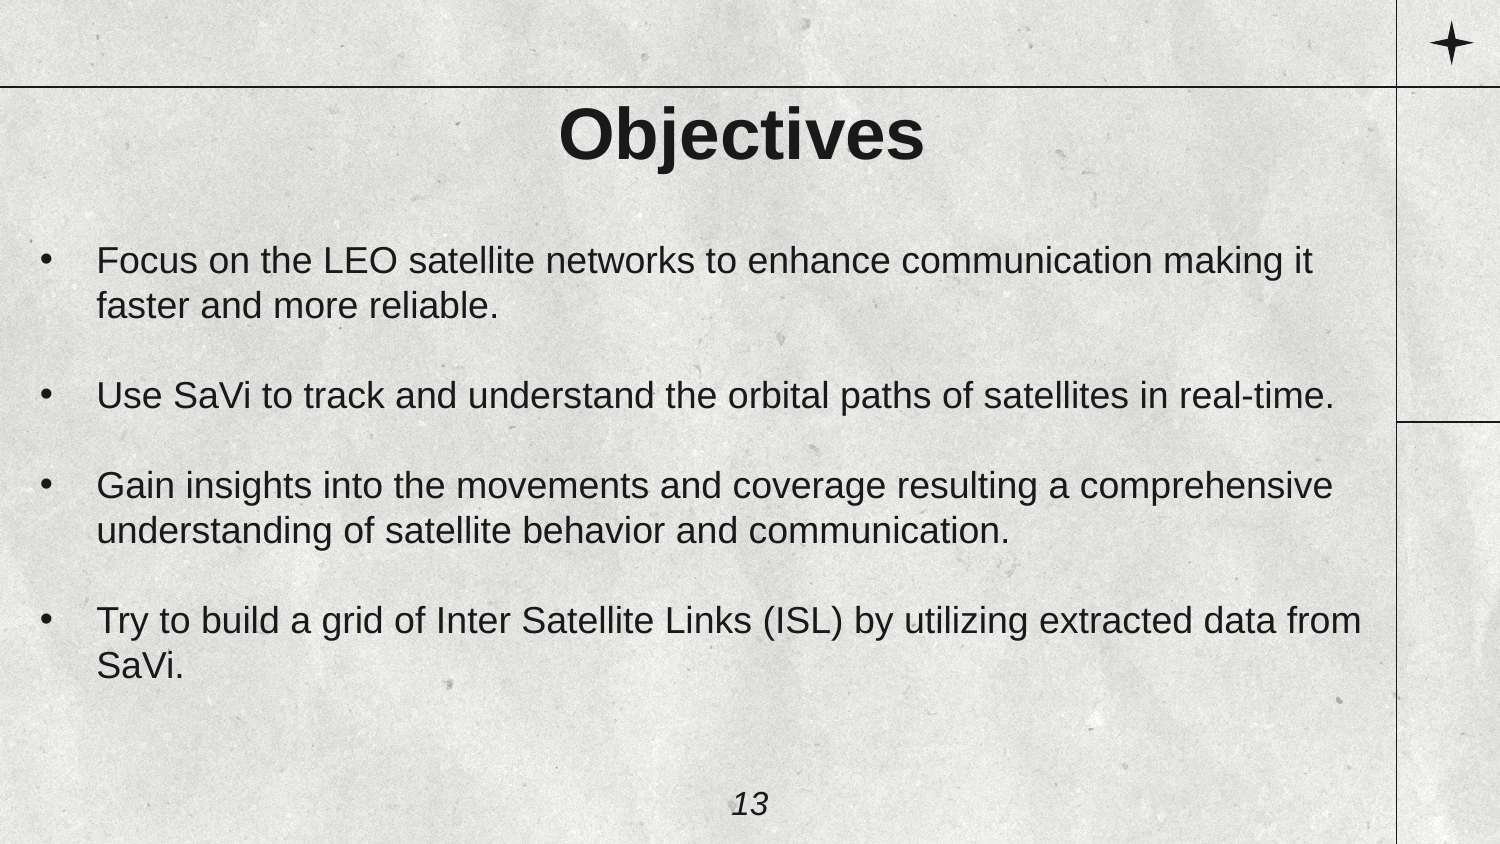

# Objectives
Focus on the LEO satellite networks to enhance communication making it faster and more reliable.

Use SaVi to track and understand the orbital paths of satellites in real-time.

Gain insights into the movements and coverage resulting a comprehensive understanding of satellite behavior and communication.

Try to build a grid of Inter Satellite Links (ISL) by utilizing extracted data from SaVi.

13